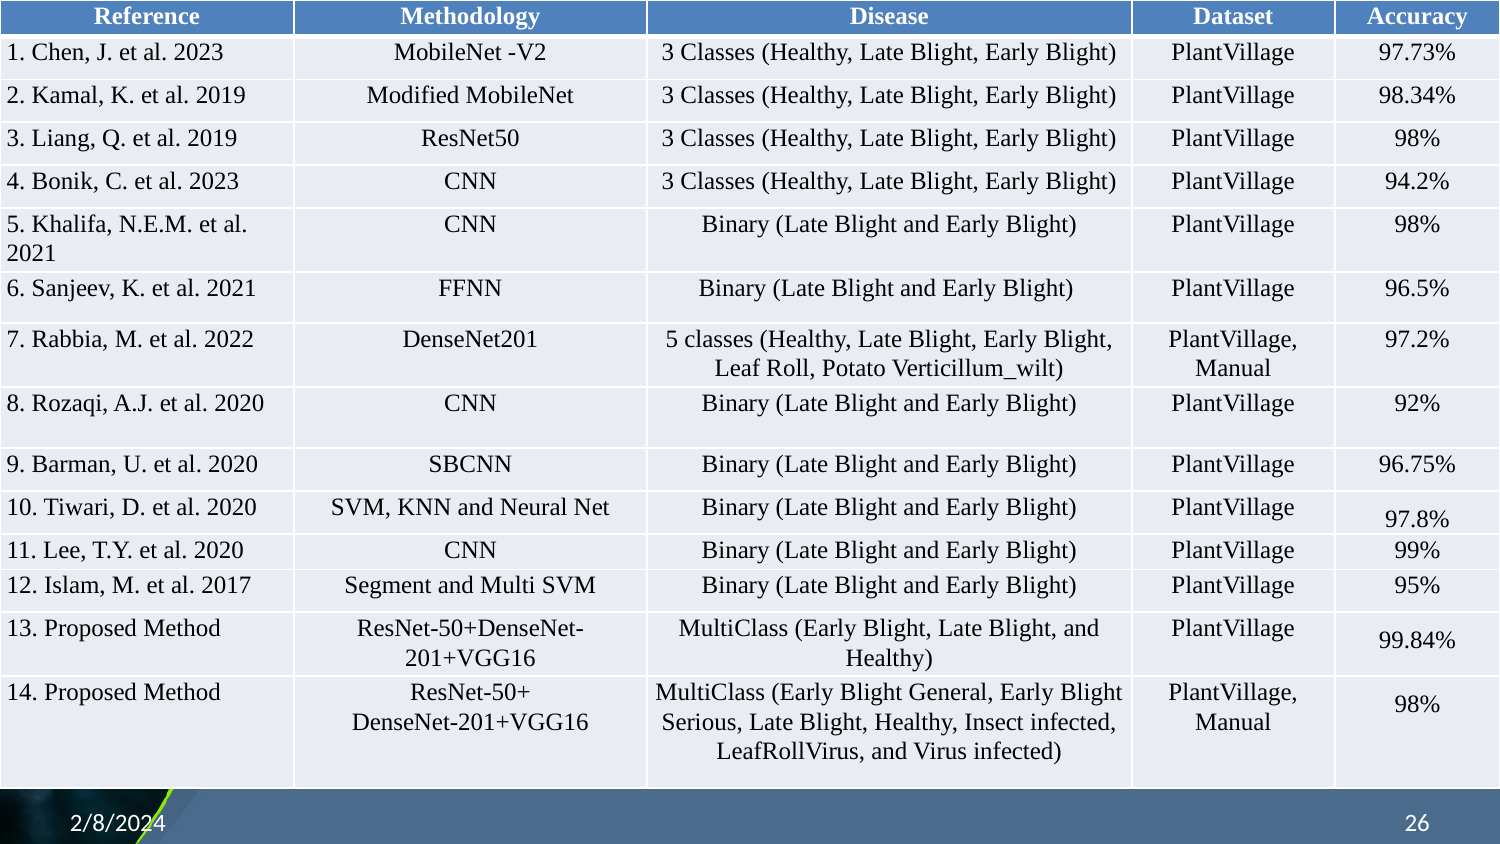

| Reference | Methodology | Disease | Dataset | Accuracy |
| --- | --- | --- | --- | --- |
| 1. Chen, J. et al. 2023 | MobileNet -V2 | 3 Classes (Healthy, Late Blight, Early Blight) | PlantVillage | 97.73% |
| 2. Kamal, K. et al. 2019 | Modified MobileNet | 3 Classes (Healthy, Late Blight, Early Blight) | PlantVillage | 98.34% |
| 3. Liang, Q. et al. 2019 | ResNet50 | 3 Classes (Healthy, Late Blight, Early Blight) | PlantVillage | 98% |
| 4. Bonik, C. et al. 2023 | CNN | 3 Classes (Healthy, Late Blight, Early Blight) | PlantVillage | 94.2% |
| 5. Khalifa, N.E.M. et al. 2021 | CNN | Binary (Late Blight and Early Blight) | PlantVillage | 98% |
| 6. Sanjeev, K. et al. 2021 | FFNN | Binary (Late Blight and Early Blight) | PlantVillage | 96.5% |
| 7. Rabbia, M. et al. 2022 | DenseNet201 | 5 classes (Healthy, Late Blight, Early Blight, Leaf Roll, Potato Verticillum\_wilt) | PlantVillage, Manual | 97.2% |
| 8. Rozaqi, A.J. et al. 2020 | CNN | Binary (Late Blight and Early Blight) | PlantVillage | 92% |
| 9. Barman, U. et al. 2020 | SBCNN | Binary (Late Blight and Early Blight) | PlantVillage | 96.75% |
| 10. Tiwari, D. et al. 2020 | SVM, KNN and Neural Net | Binary (Late Blight and Early Blight) | PlantVillage | 97.8% |
| 11. Lee, T.Y. et al. 2020 | CNN | Binary (Late Blight and Early Blight) | PlantVillage | 99% |
| 12. Islam, M. et al. 2017 | Segment and Multi SVM | Binary (Late Blight and Early Blight) | PlantVillage | 95% |
| 13. Proposed Method | ResNet-50+DenseNet-201+VGG16 | MultiClass (Early Blight, Late Blight, and Healthy) | PlantVillage | 99.84% |
| 14. Proposed Method | ResNet-50+ DenseNet-201+VGG16 | MultiClass (Early Blight General, Early Blight Serious, Late Blight, Healthy, Insect infected, LeafRollVirus, and Virus infected) | PlantVillage, Manual | 98% |
2/8/2024
26